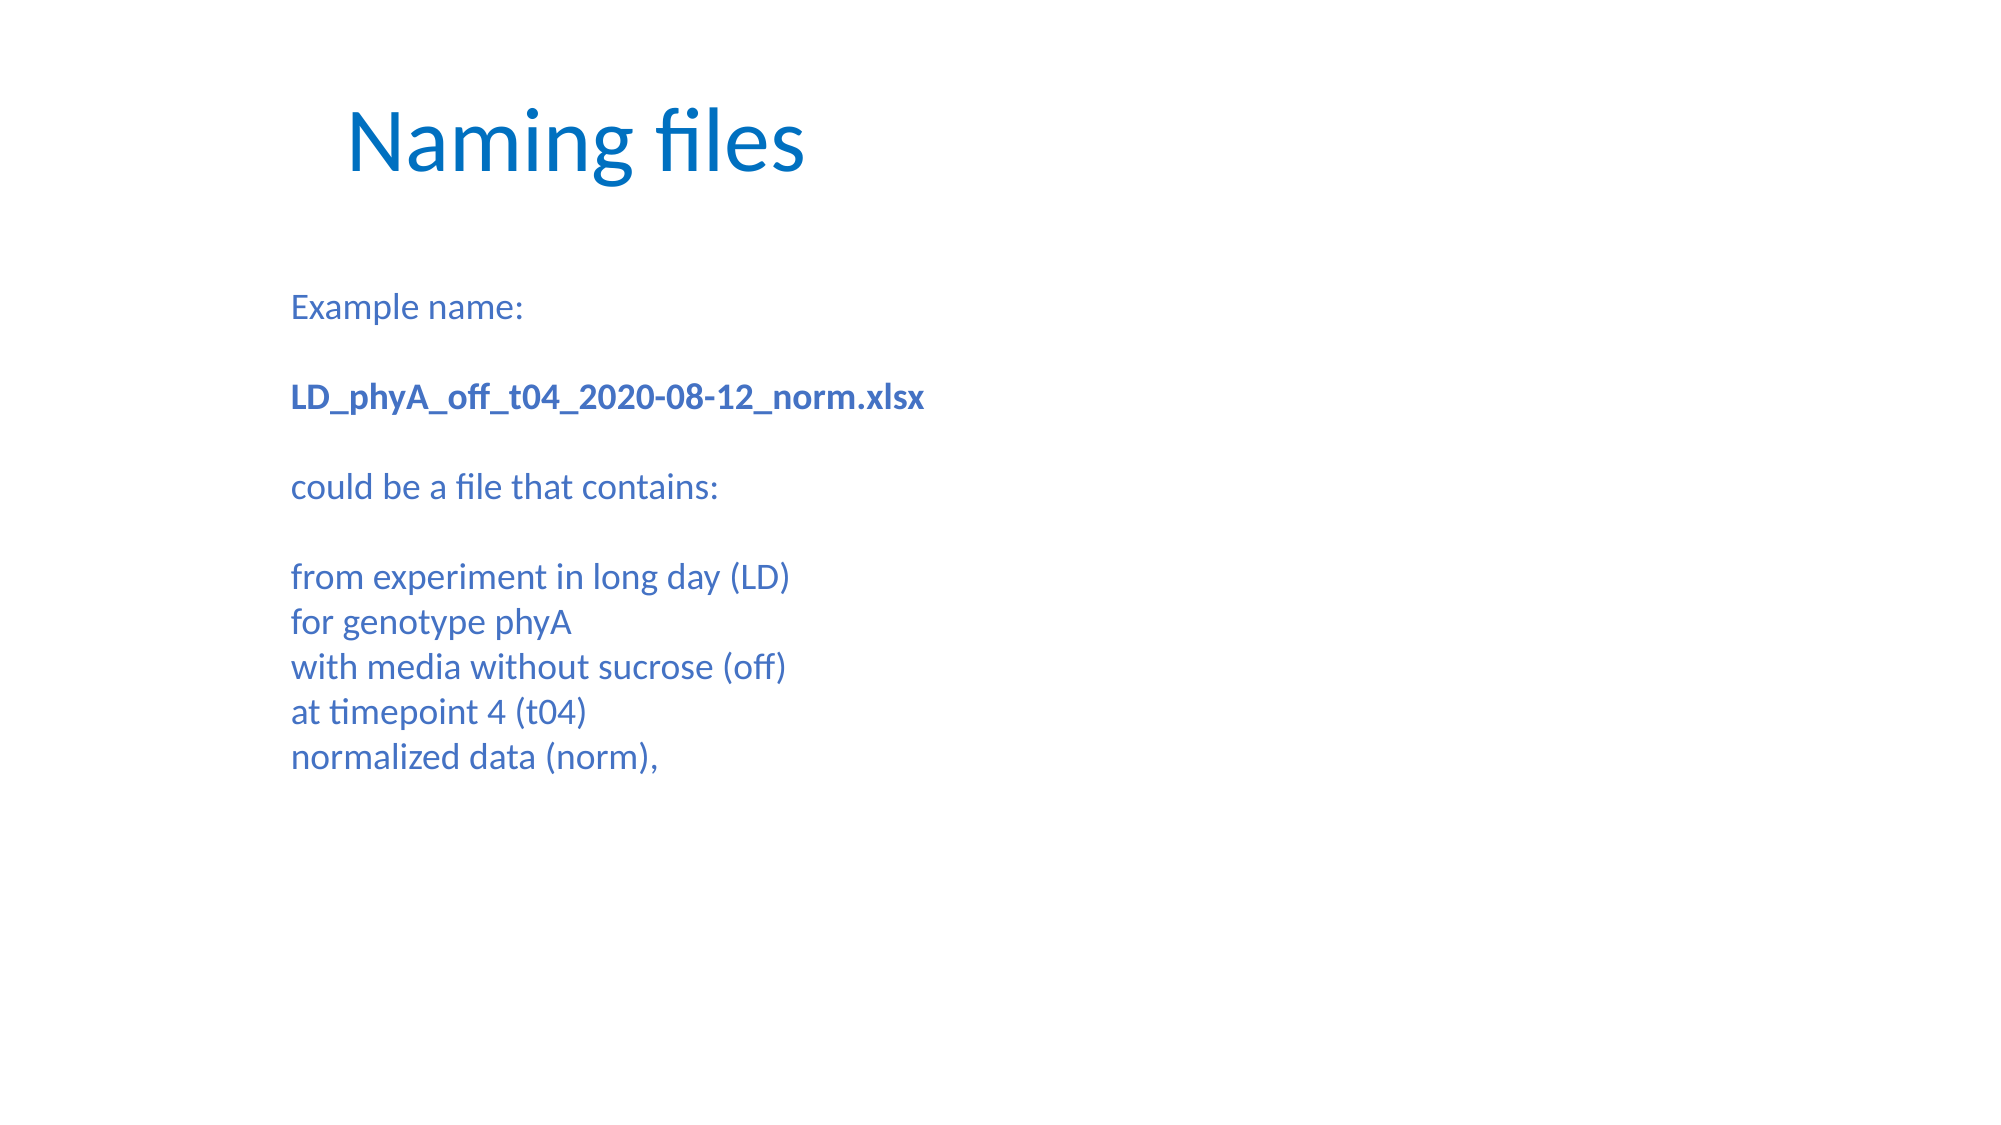

Naming files
Example name:

LD_phyA_off_t04_2020-08-12_norm.xlsx

could be a file that contains:

from experiment in long day (LD)
for genotype phyA
with media without sucrose (off)
at timepoint 4 (t04)
normalized data (norm),